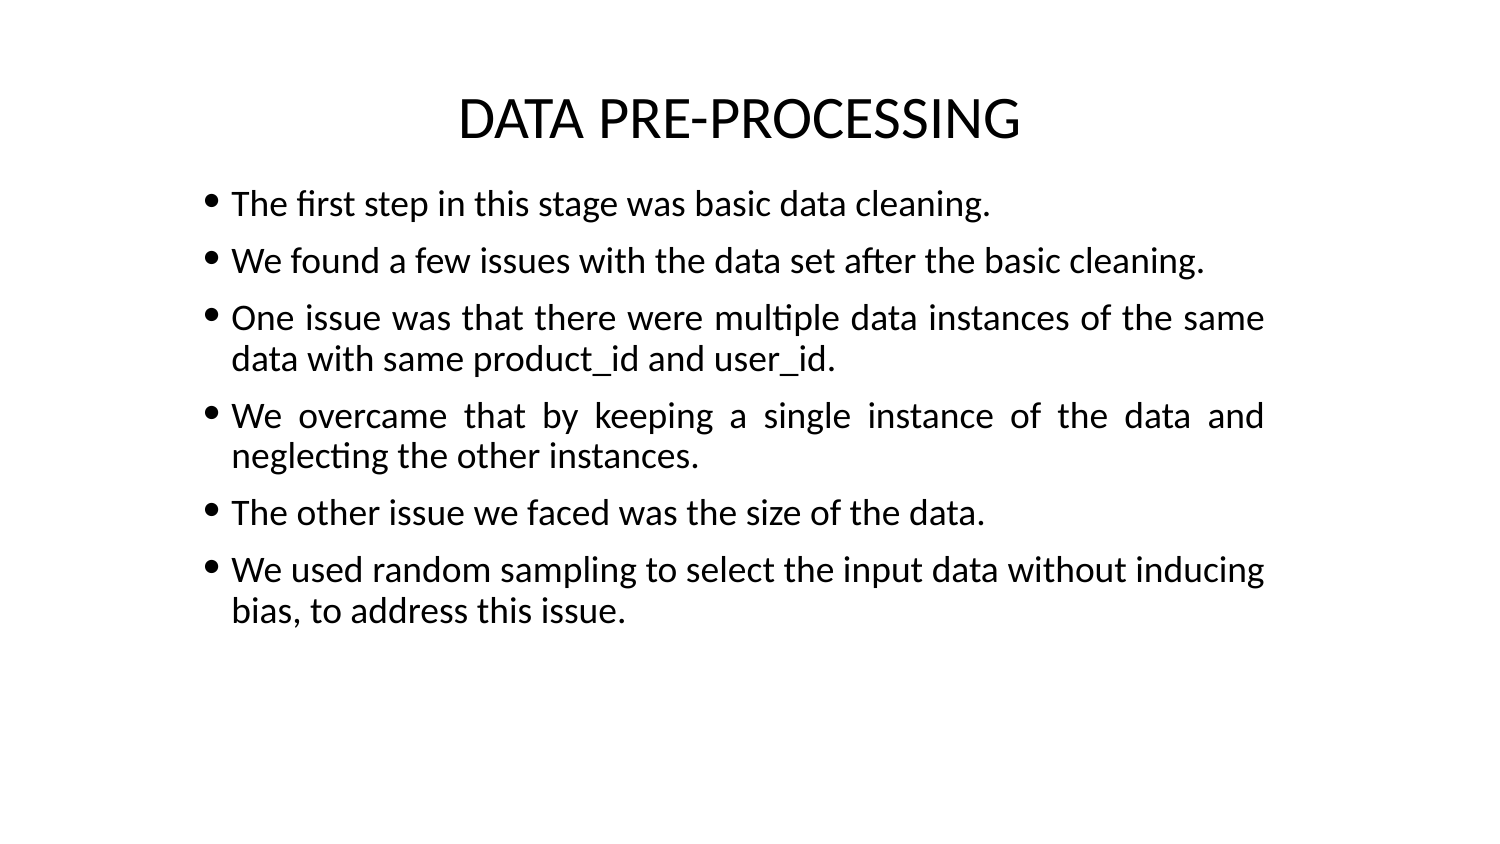

# DATA PRE-PROCESSING
The first step in this stage was basic data cleaning.
We found a few issues with the data set after the basic cleaning.
One issue was that there were multiple data instances of the same data with same product_id and user_id.
We overcame that by keeping a single instance of the data and neglecting the other instances.
The other issue we faced was the size of the data.
We used random sampling to select the input data without inducing bias, to address this issue.